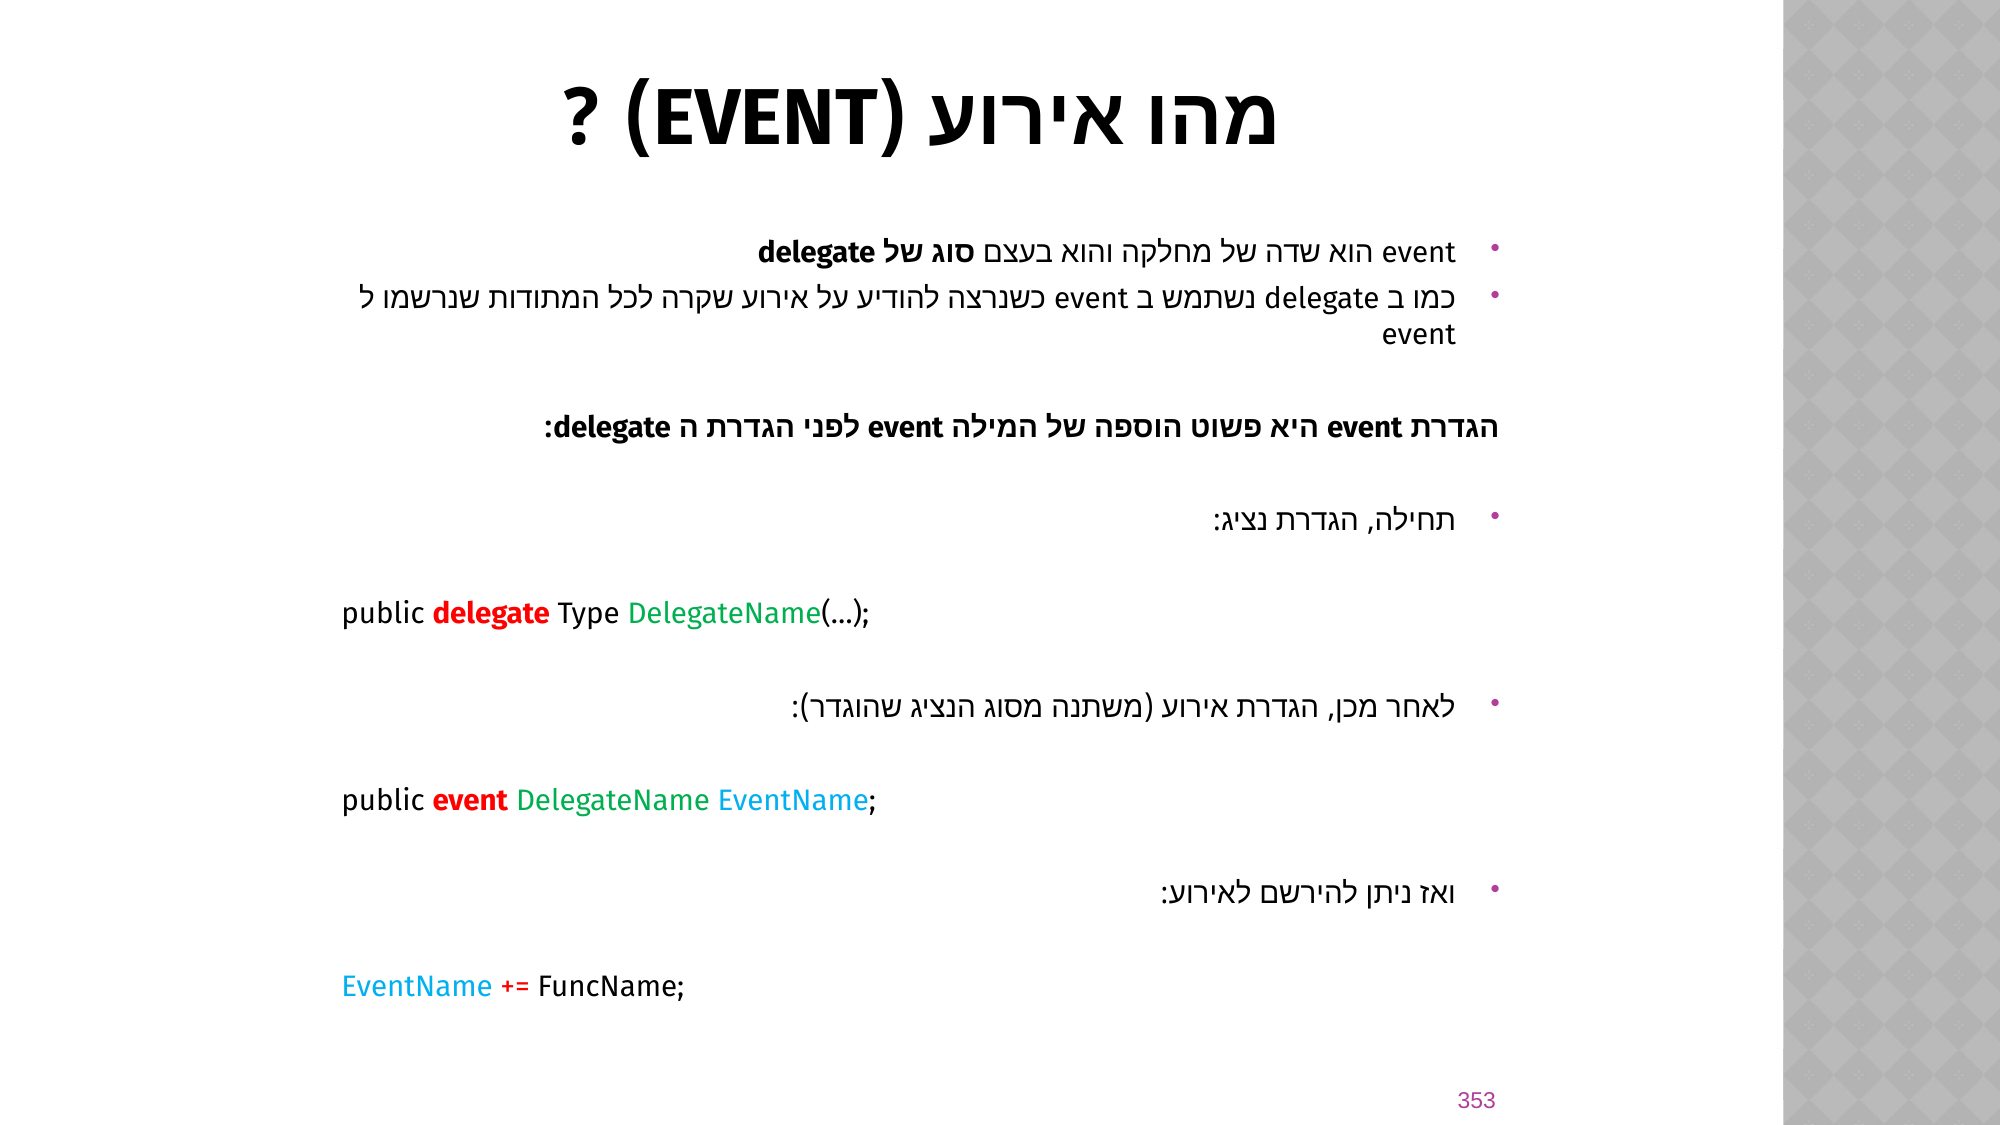

# מהו אירוע (EVENT) ?
event הוא שדה של מחלקה והוא בעצם סוג של delegate
כמו ב delegate נשתמש ב event כשנרצה להודיע על אירוע שקרה לכל המתודות שנרשמו ל event

הגדרת event היא פשוט הוספה של המילה event לפני הגדרת ה delegate:

תחילה, הגדרת נציג:

public delegate Type DelegateName(…);

לאחר מכן, הגדרת אירוע (משתנה מסוג הנציג שהוגדר):

public event DelegateName EventName;

ואז ניתן להירשם לאירוע:

EventName += FuncName;

353